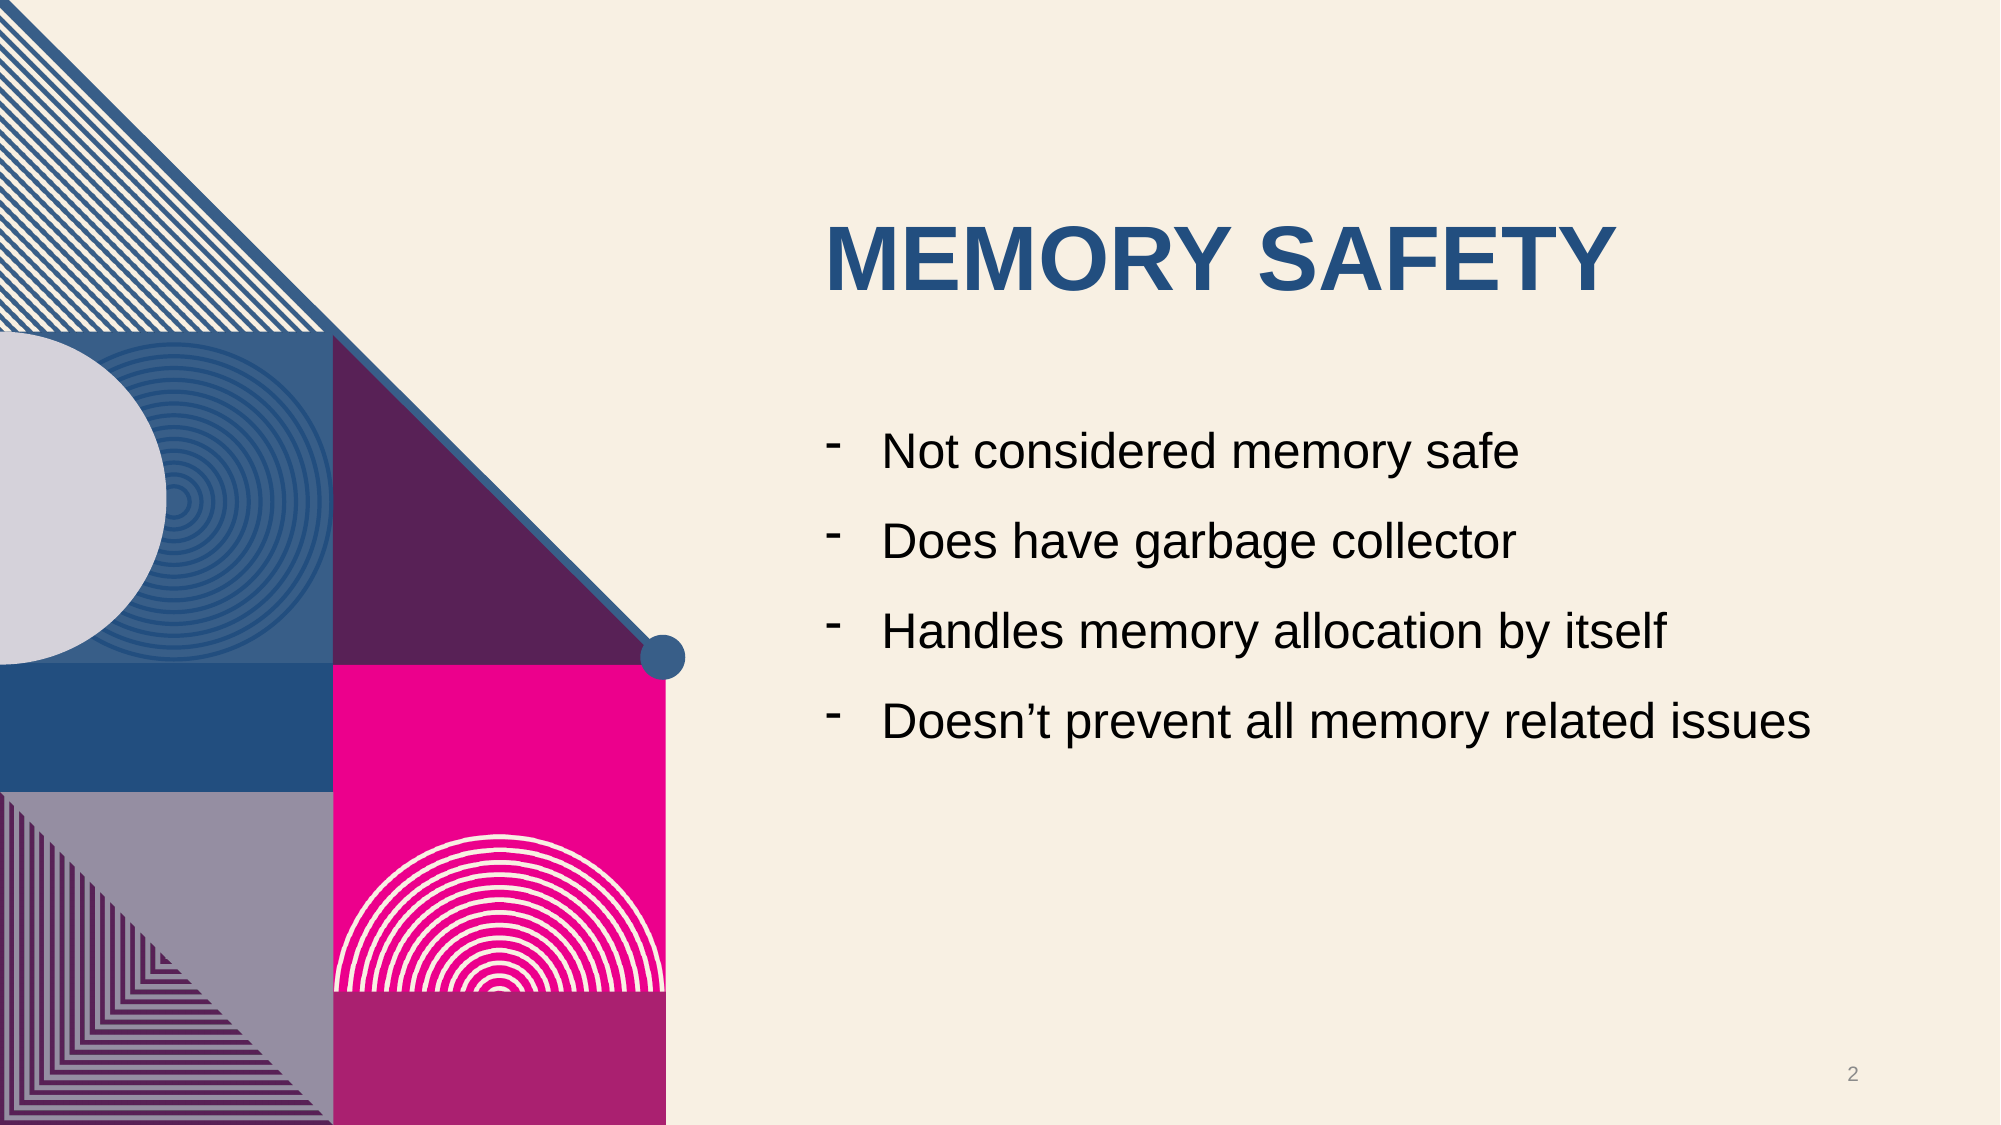

# Memory safety
Not considered memory safe
Does have garbage collector
Handles memory allocation by itself
Doesn’t prevent all memory related issues
2